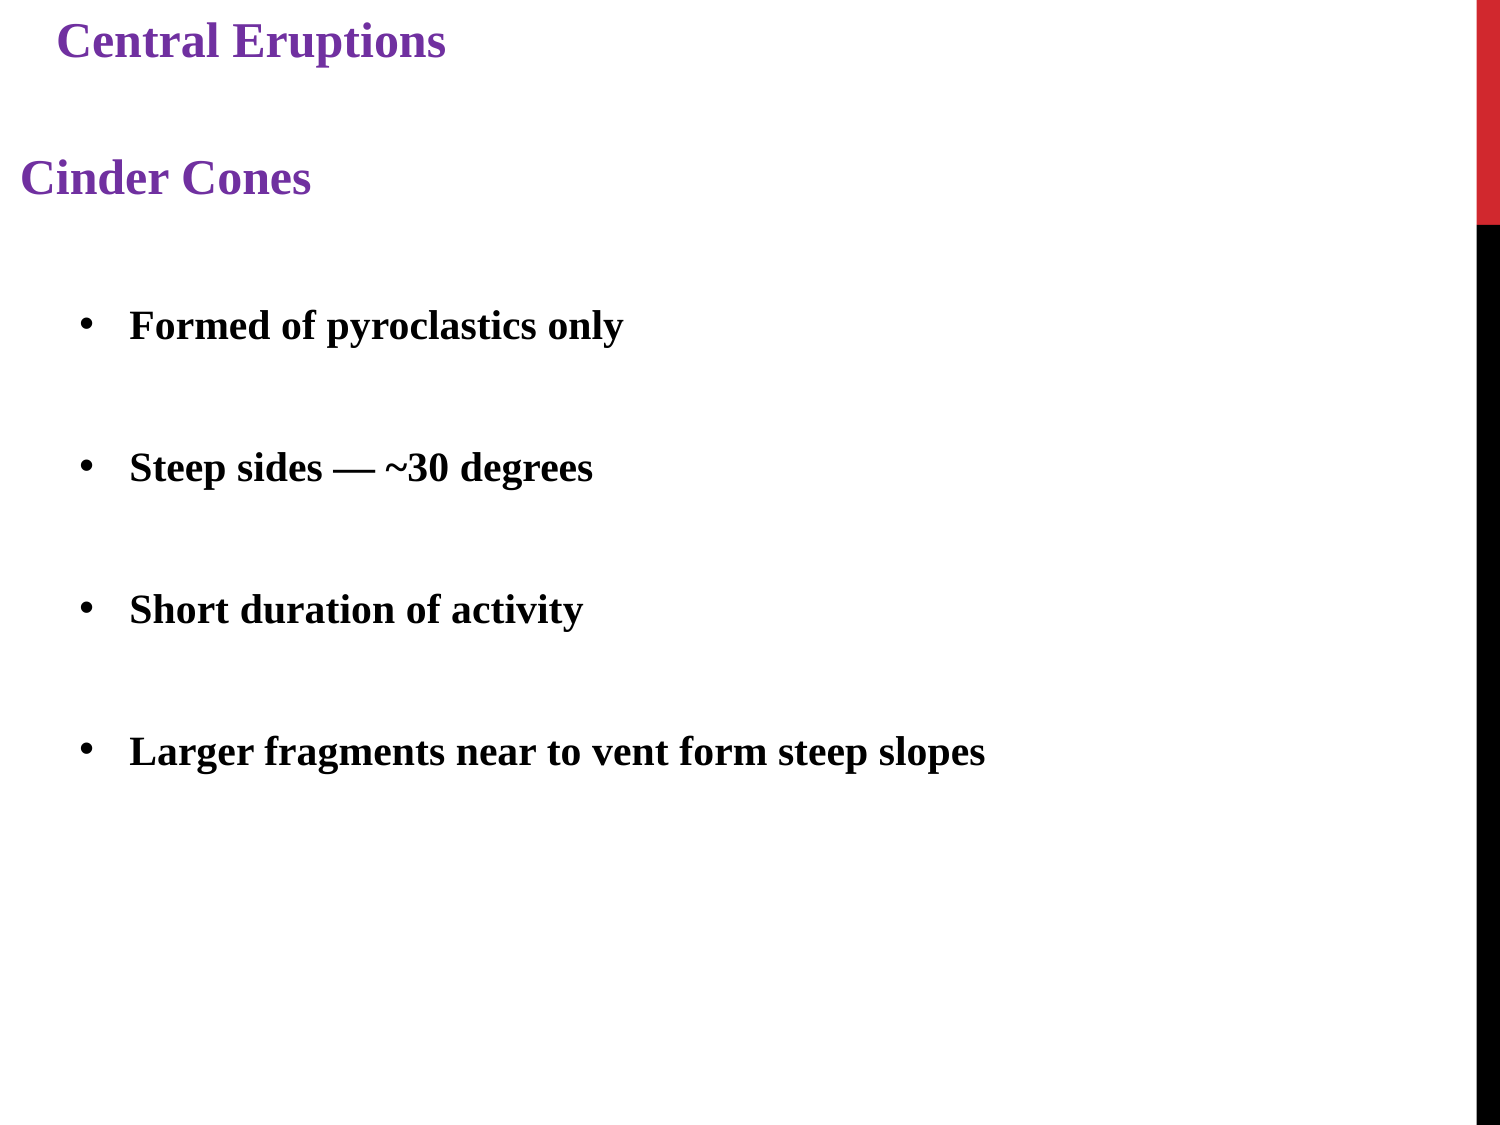

Central Eruptions
Cinder Cones
Formed of pyroclastics only

Steep sides — ~30 degrees

Short duration of activity

Larger fragments near to vent form steep slopes